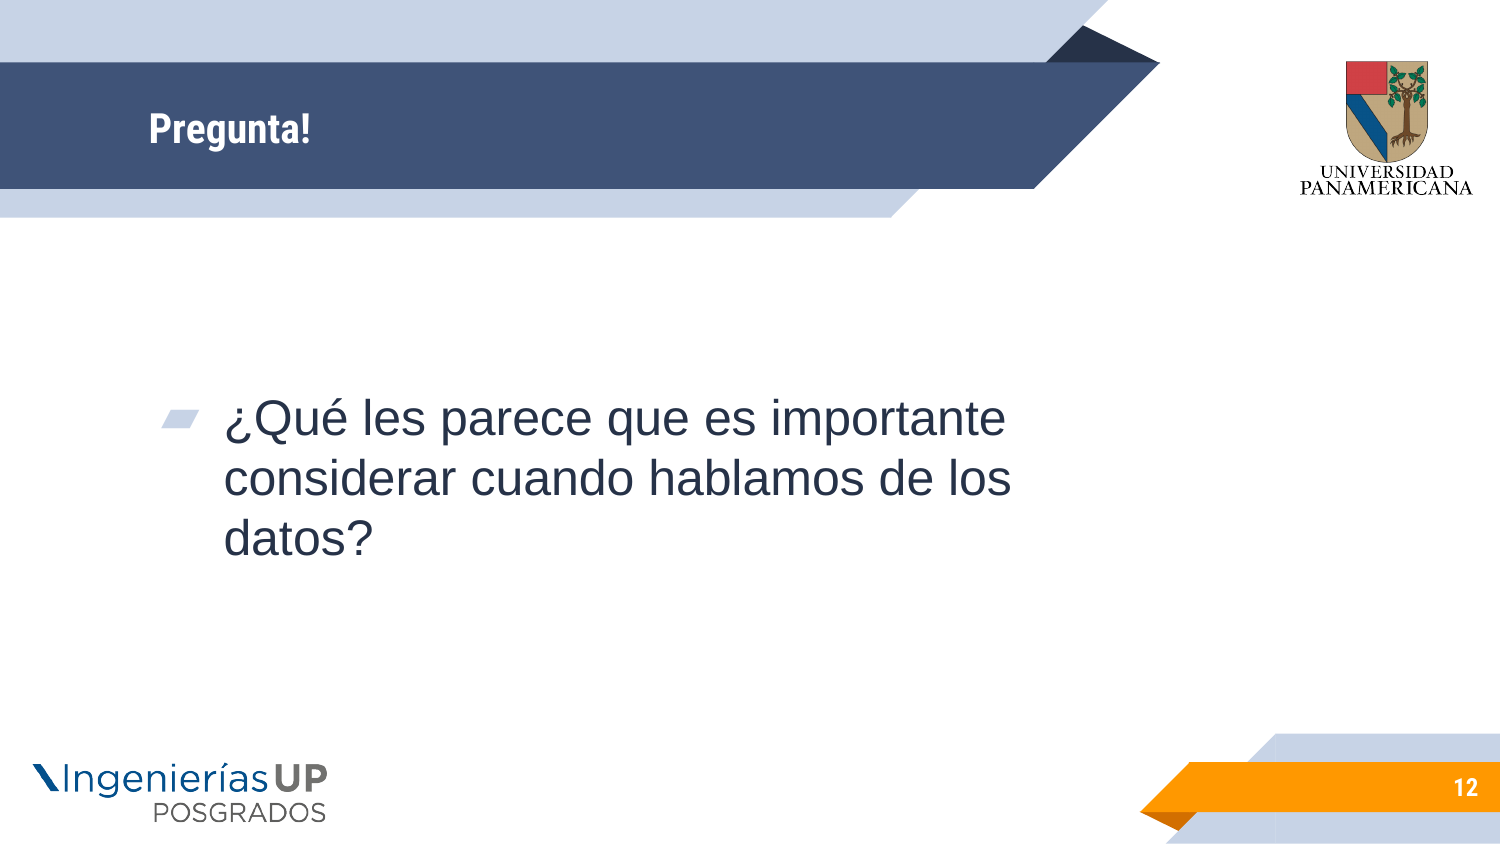

# Pregunta!
¿Qué les parece que es importante considerar cuando hablamos de los datos?
12